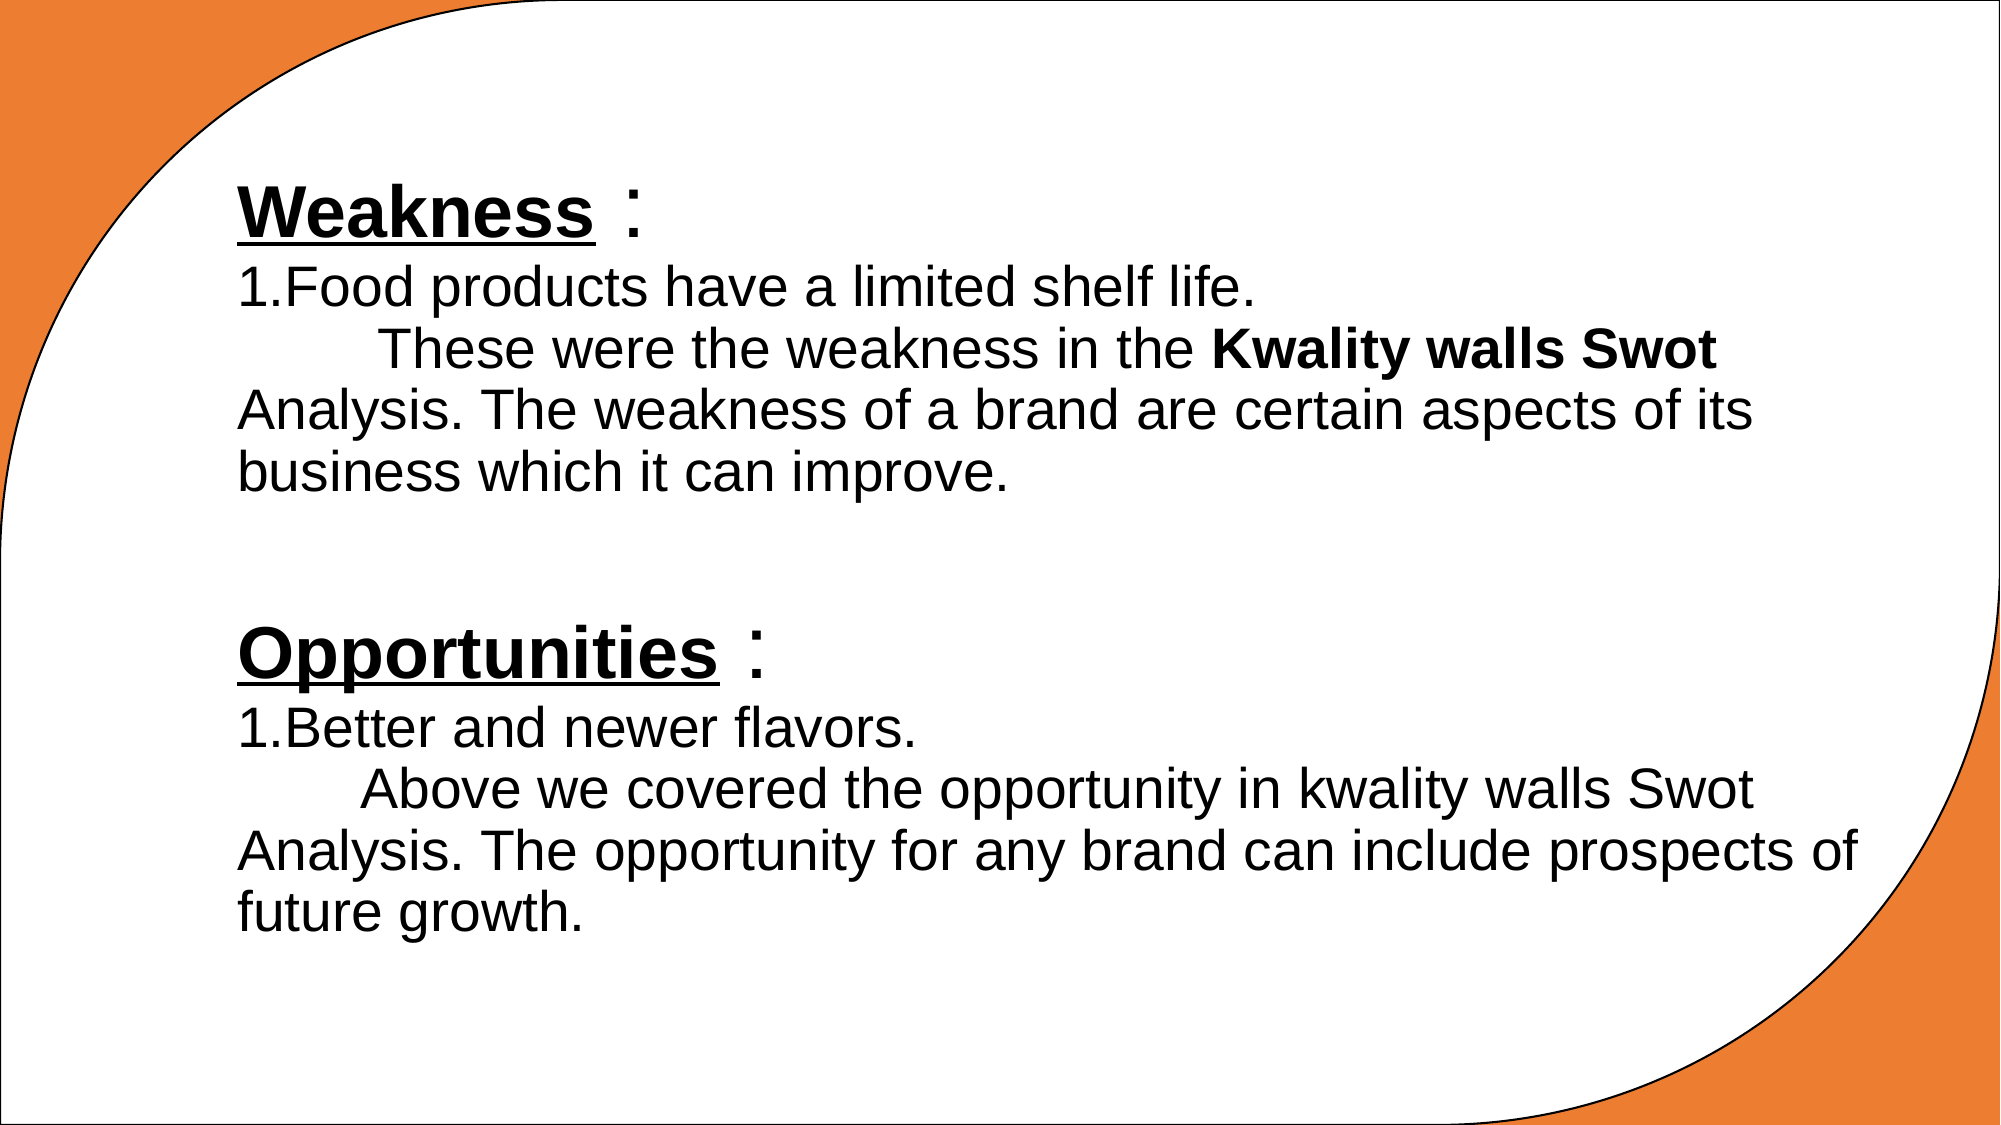

# Weakness : 1.Food products have a limited shelf life. These were the weakness in the Kwality walls Swot Analysis. The weakness of a brand are certain aspects of its business which it can improve. Opportunities : 1.Better and newer flavors. Above we covered the opportunity in kwality walls Swot Analysis. The opportunity for any brand can include prospects of future growth.